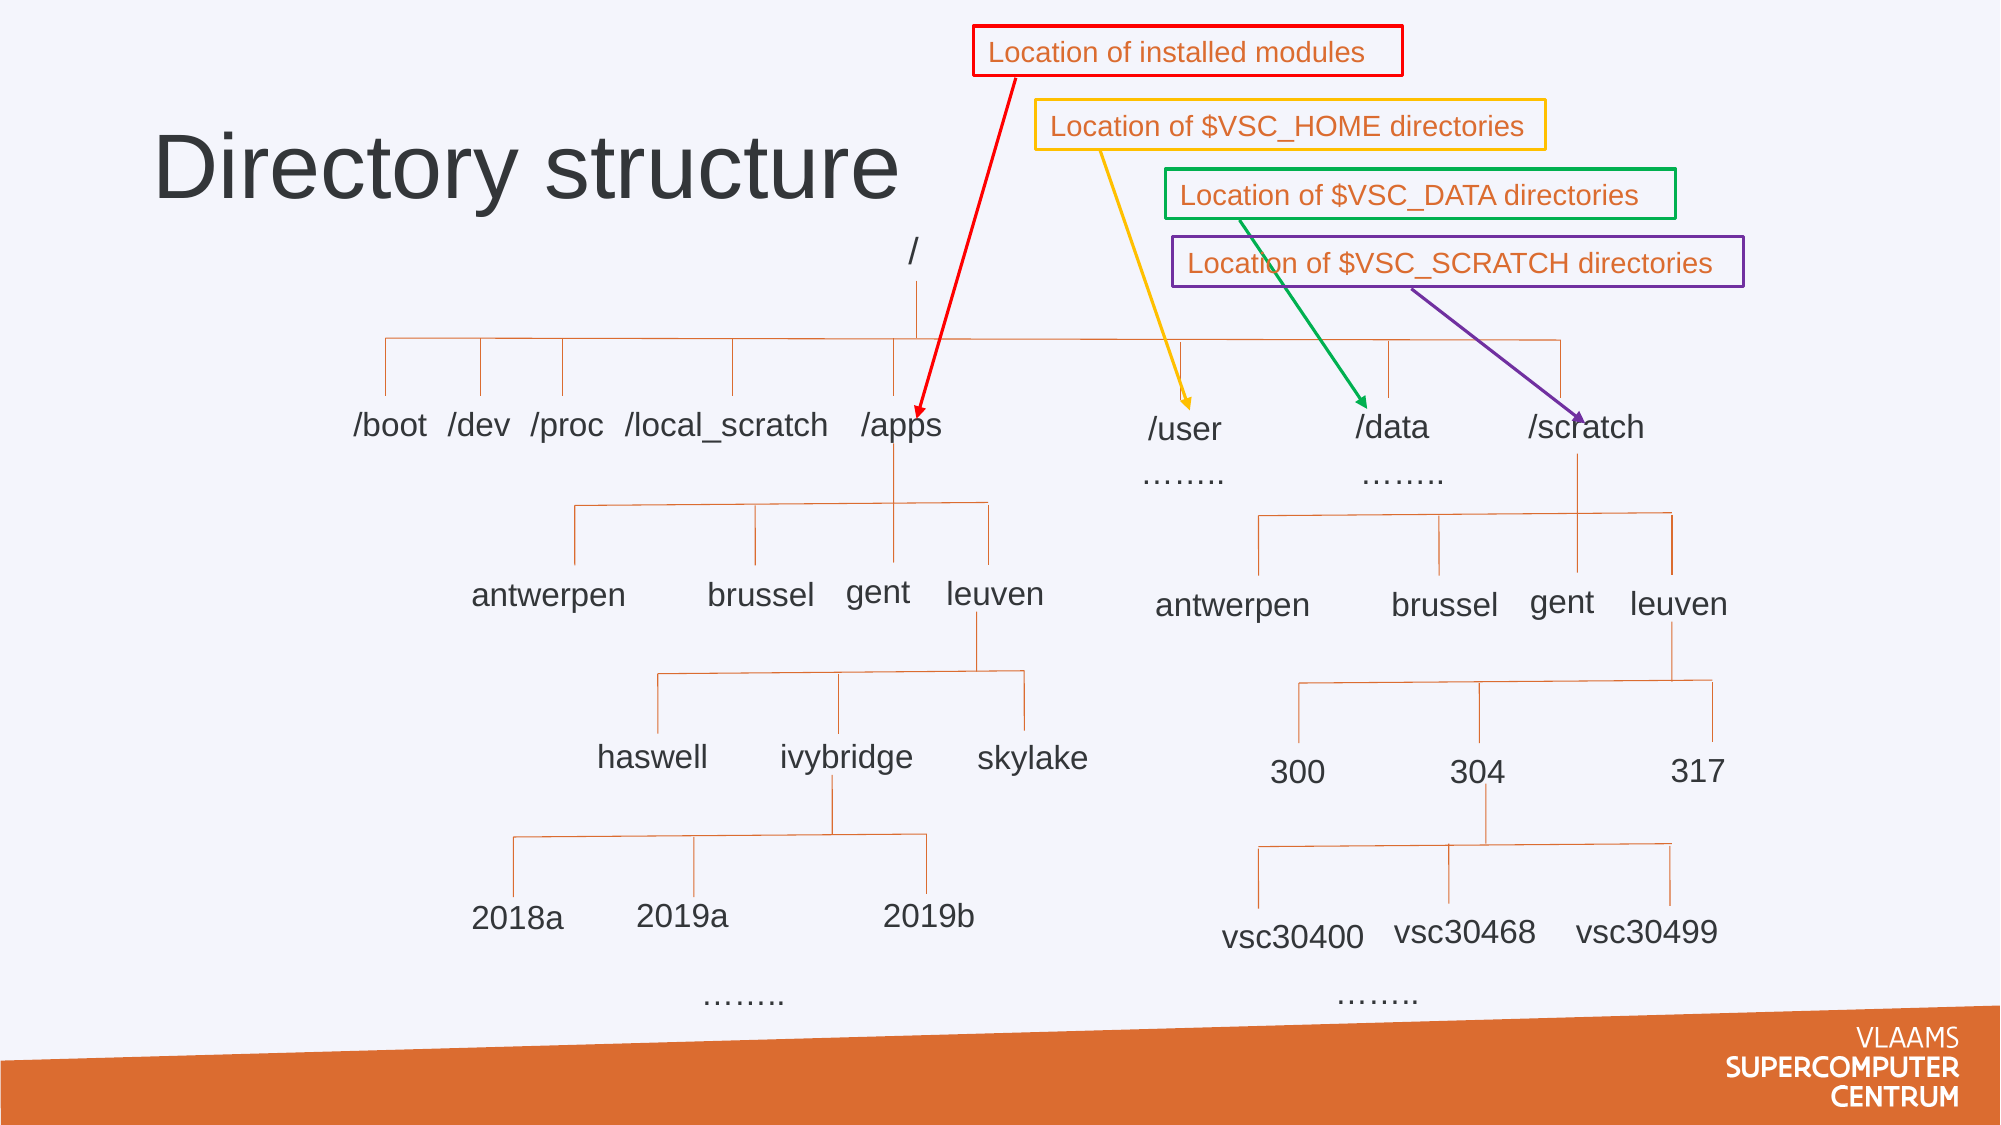

Location of installed modules
# Directory structure
Location of $VSC_HOME directories
Location of $VSC_DATA directories
/
Location of $VSC_SCRATCH directories
/boot
/dev
/proc
/local_scratch
/apps
/data
/scratch
/user
……..
……..
gent
leuven
antwerpen
brussel
gent
leuven
antwerpen
brussel
haswell
ivybridge
skylake
317
300
304
2019a
2019b
2018a
vsc30499
vsc30468
vsc30400
……..
……..